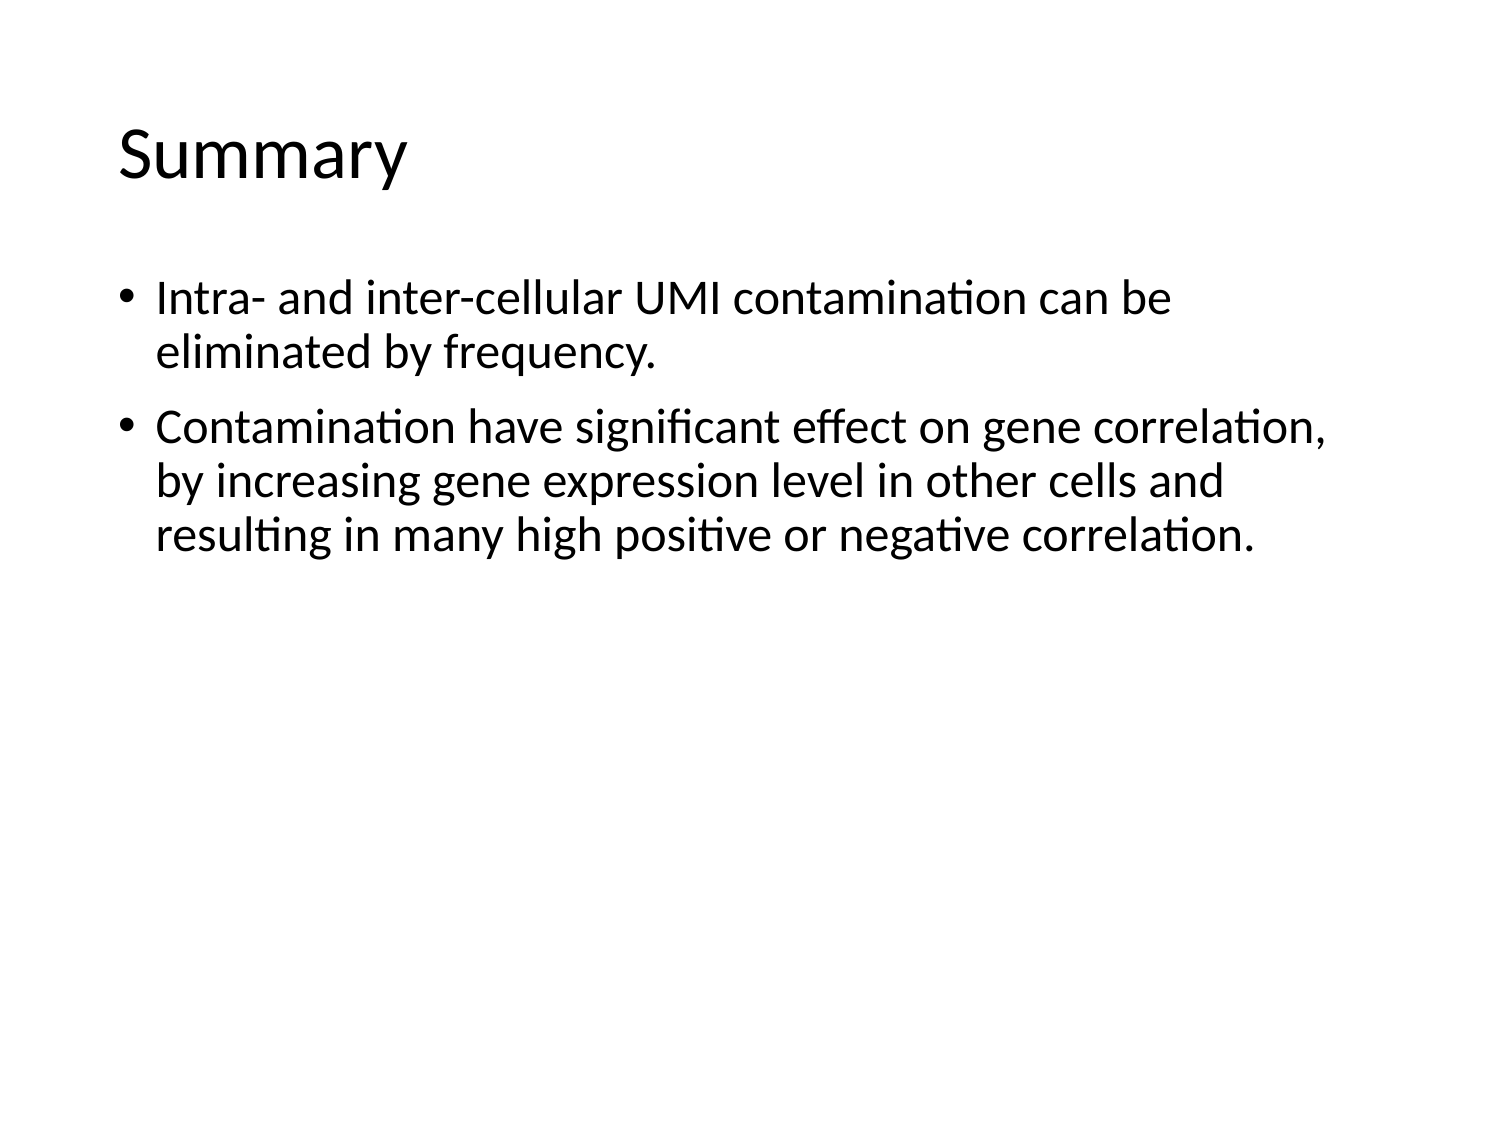

# Summary
Intra- and inter-cellular UMI contamination can be eliminated by frequency.
Contamination have significant effect on gene correlation, by increasing gene expression level in other cells and resulting in many high positive or negative correlation.